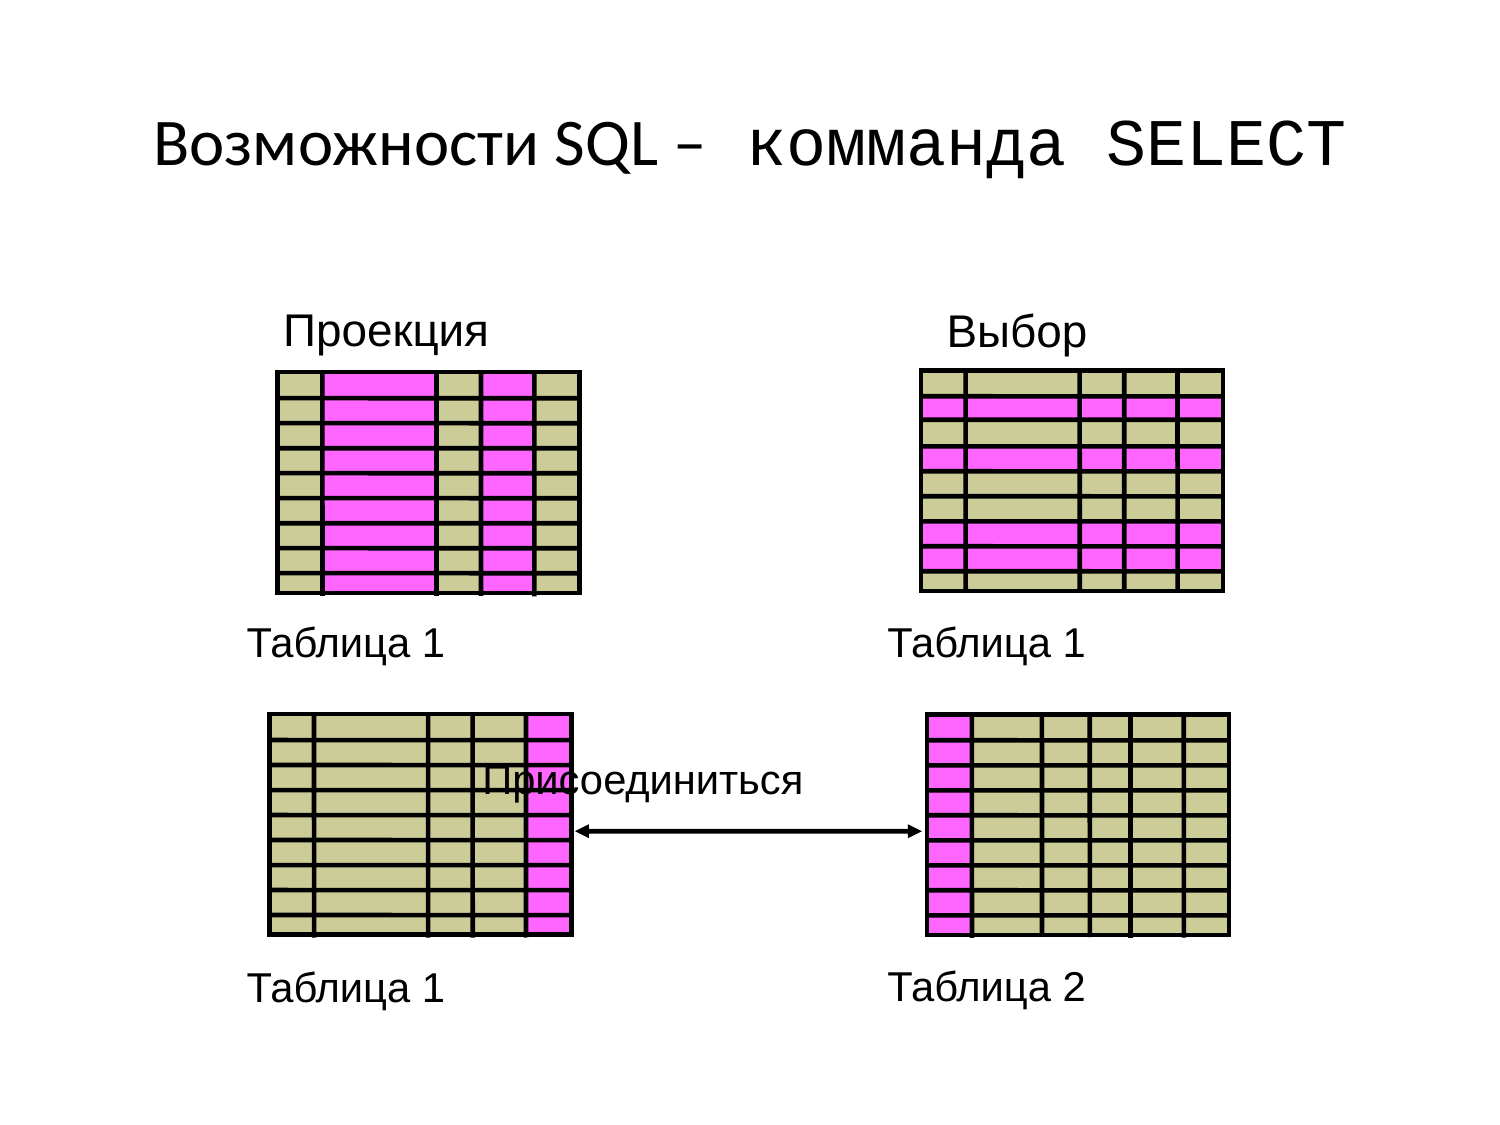

# Возможности SQL – комманда SELECT
Проекция
Выбор

Таблица 1
Таблица 1

Присоединиться

Таблица 2
Таблица 1